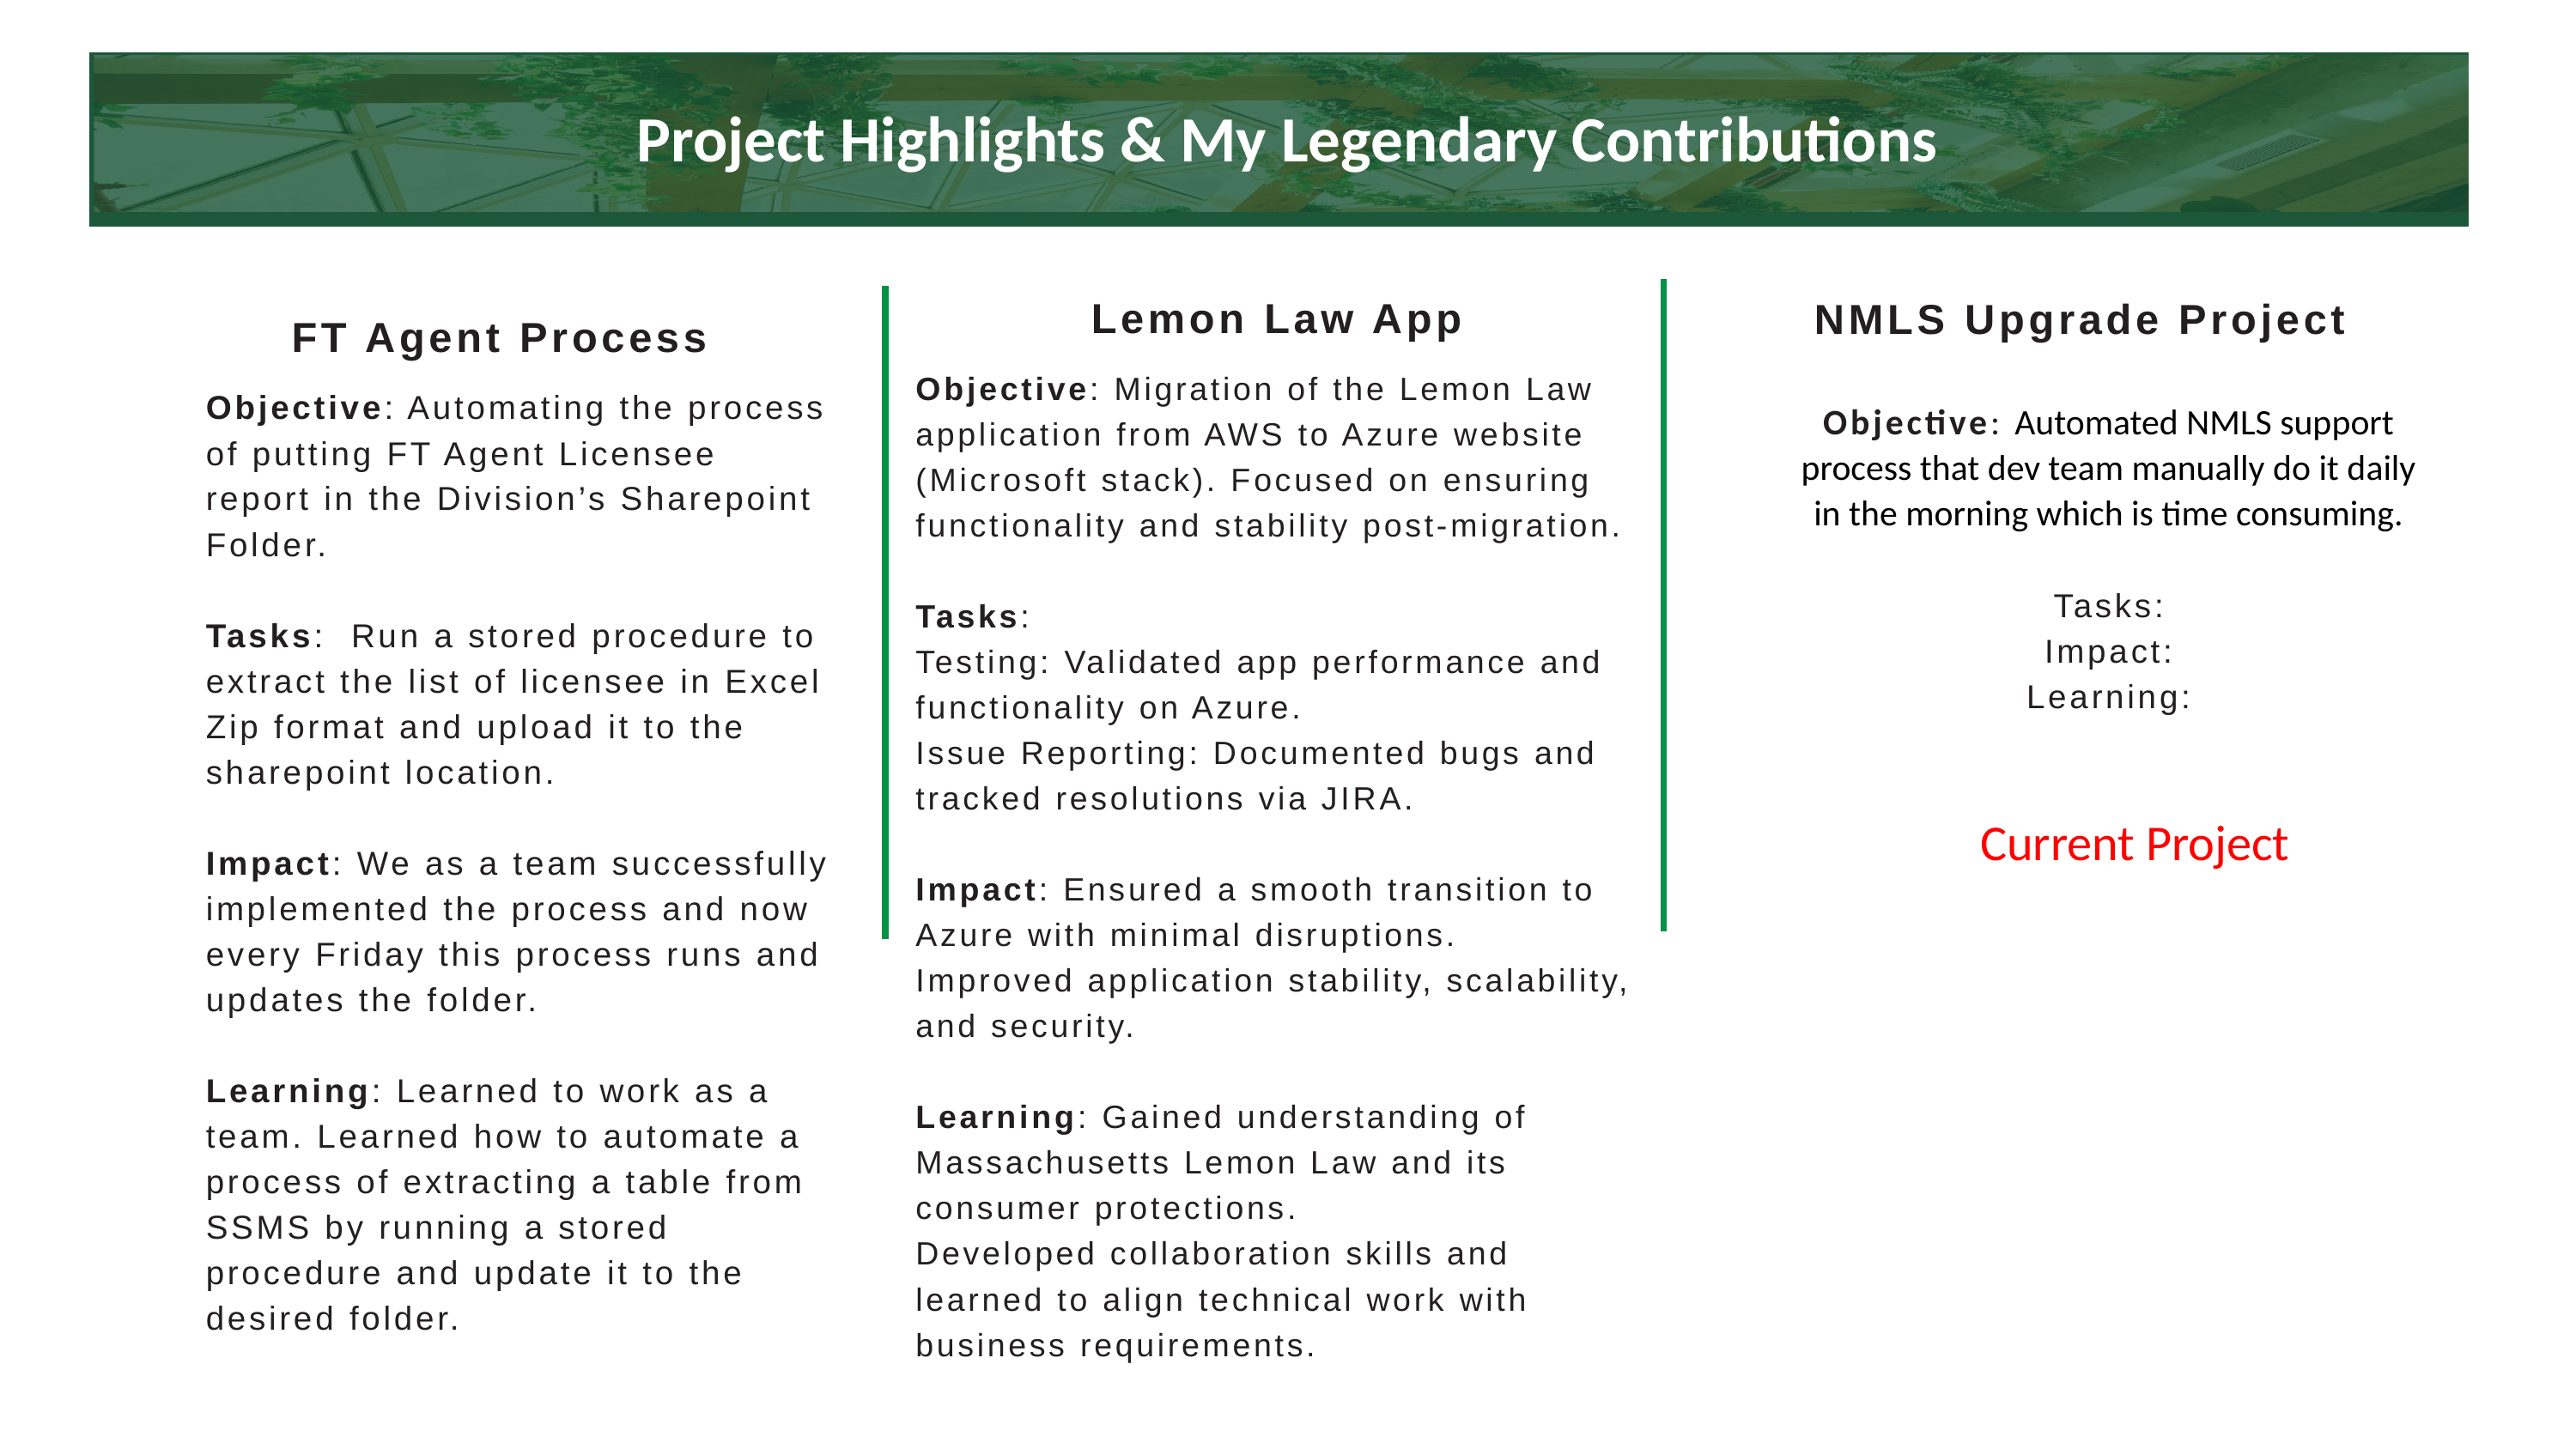

Project Highlights & My Legendary Contributions

Lemon Law App
NMLS Upgrade Project

FT Agent Process
Objective: Migration of the Lemon Law application from AWS to Azure website (Microsoft stack). Focused on ensuring functionality and stability post-migration.

Tasks:
Testing: Validated app performance and functionality on Azure.
Issue Reporting: Documented bugs and tracked resolutions via JIRA.

Impact: Ensured a smooth transition to Azure with minimal disruptions.
Improved application stability, scalability, and security.

Learning: Gained understanding of Massachusetts Lemon Law and its consumer protections.
Developed collaboration skills and learned to align technical work with business requirements.
Objective: Automating the process of putting FT Agent Licensee report in the Division’s Sharepoint Folder.

Tasks:  Run a stored procedure to extract the list of licensee in Excel Zip format and upload it to the sharepoint location.

Impact: We as a team successfully implemented the process and now every Friday this process runs and updates the folder.

Learning: Learned to work as a team. Learned how to automate a process of extracting a table from SSMS by running a stored procedure and update it to the desired folder.

Objective: Automated NMLS support process that dev team manually do it daily in the morning which is time consuming.

Tasks:
Impact:
Learning:
Current Project